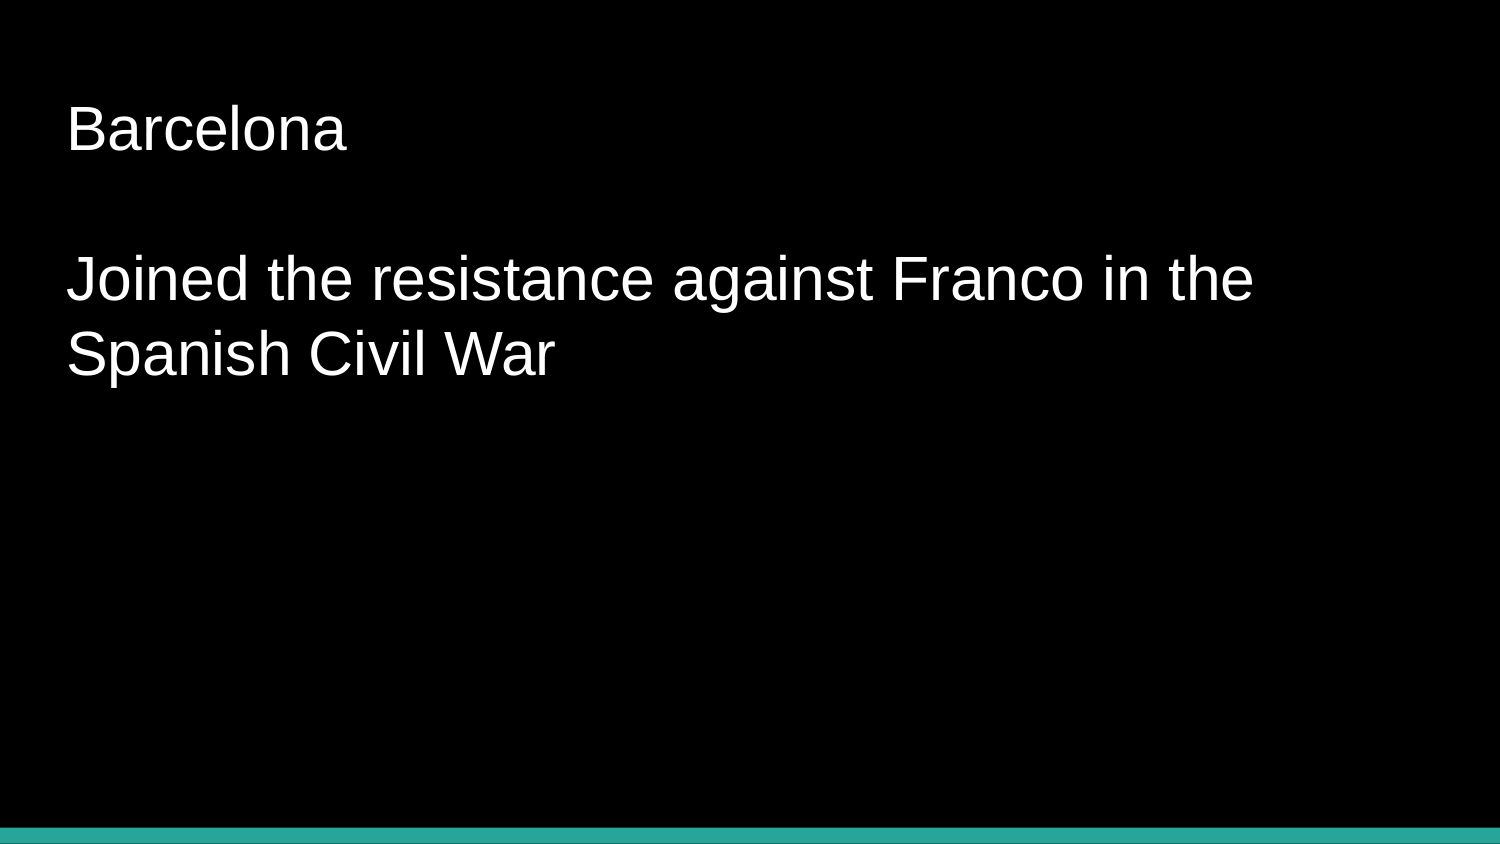

# Barcelona

Joined the resistance against Franco in the Spanish Civil War